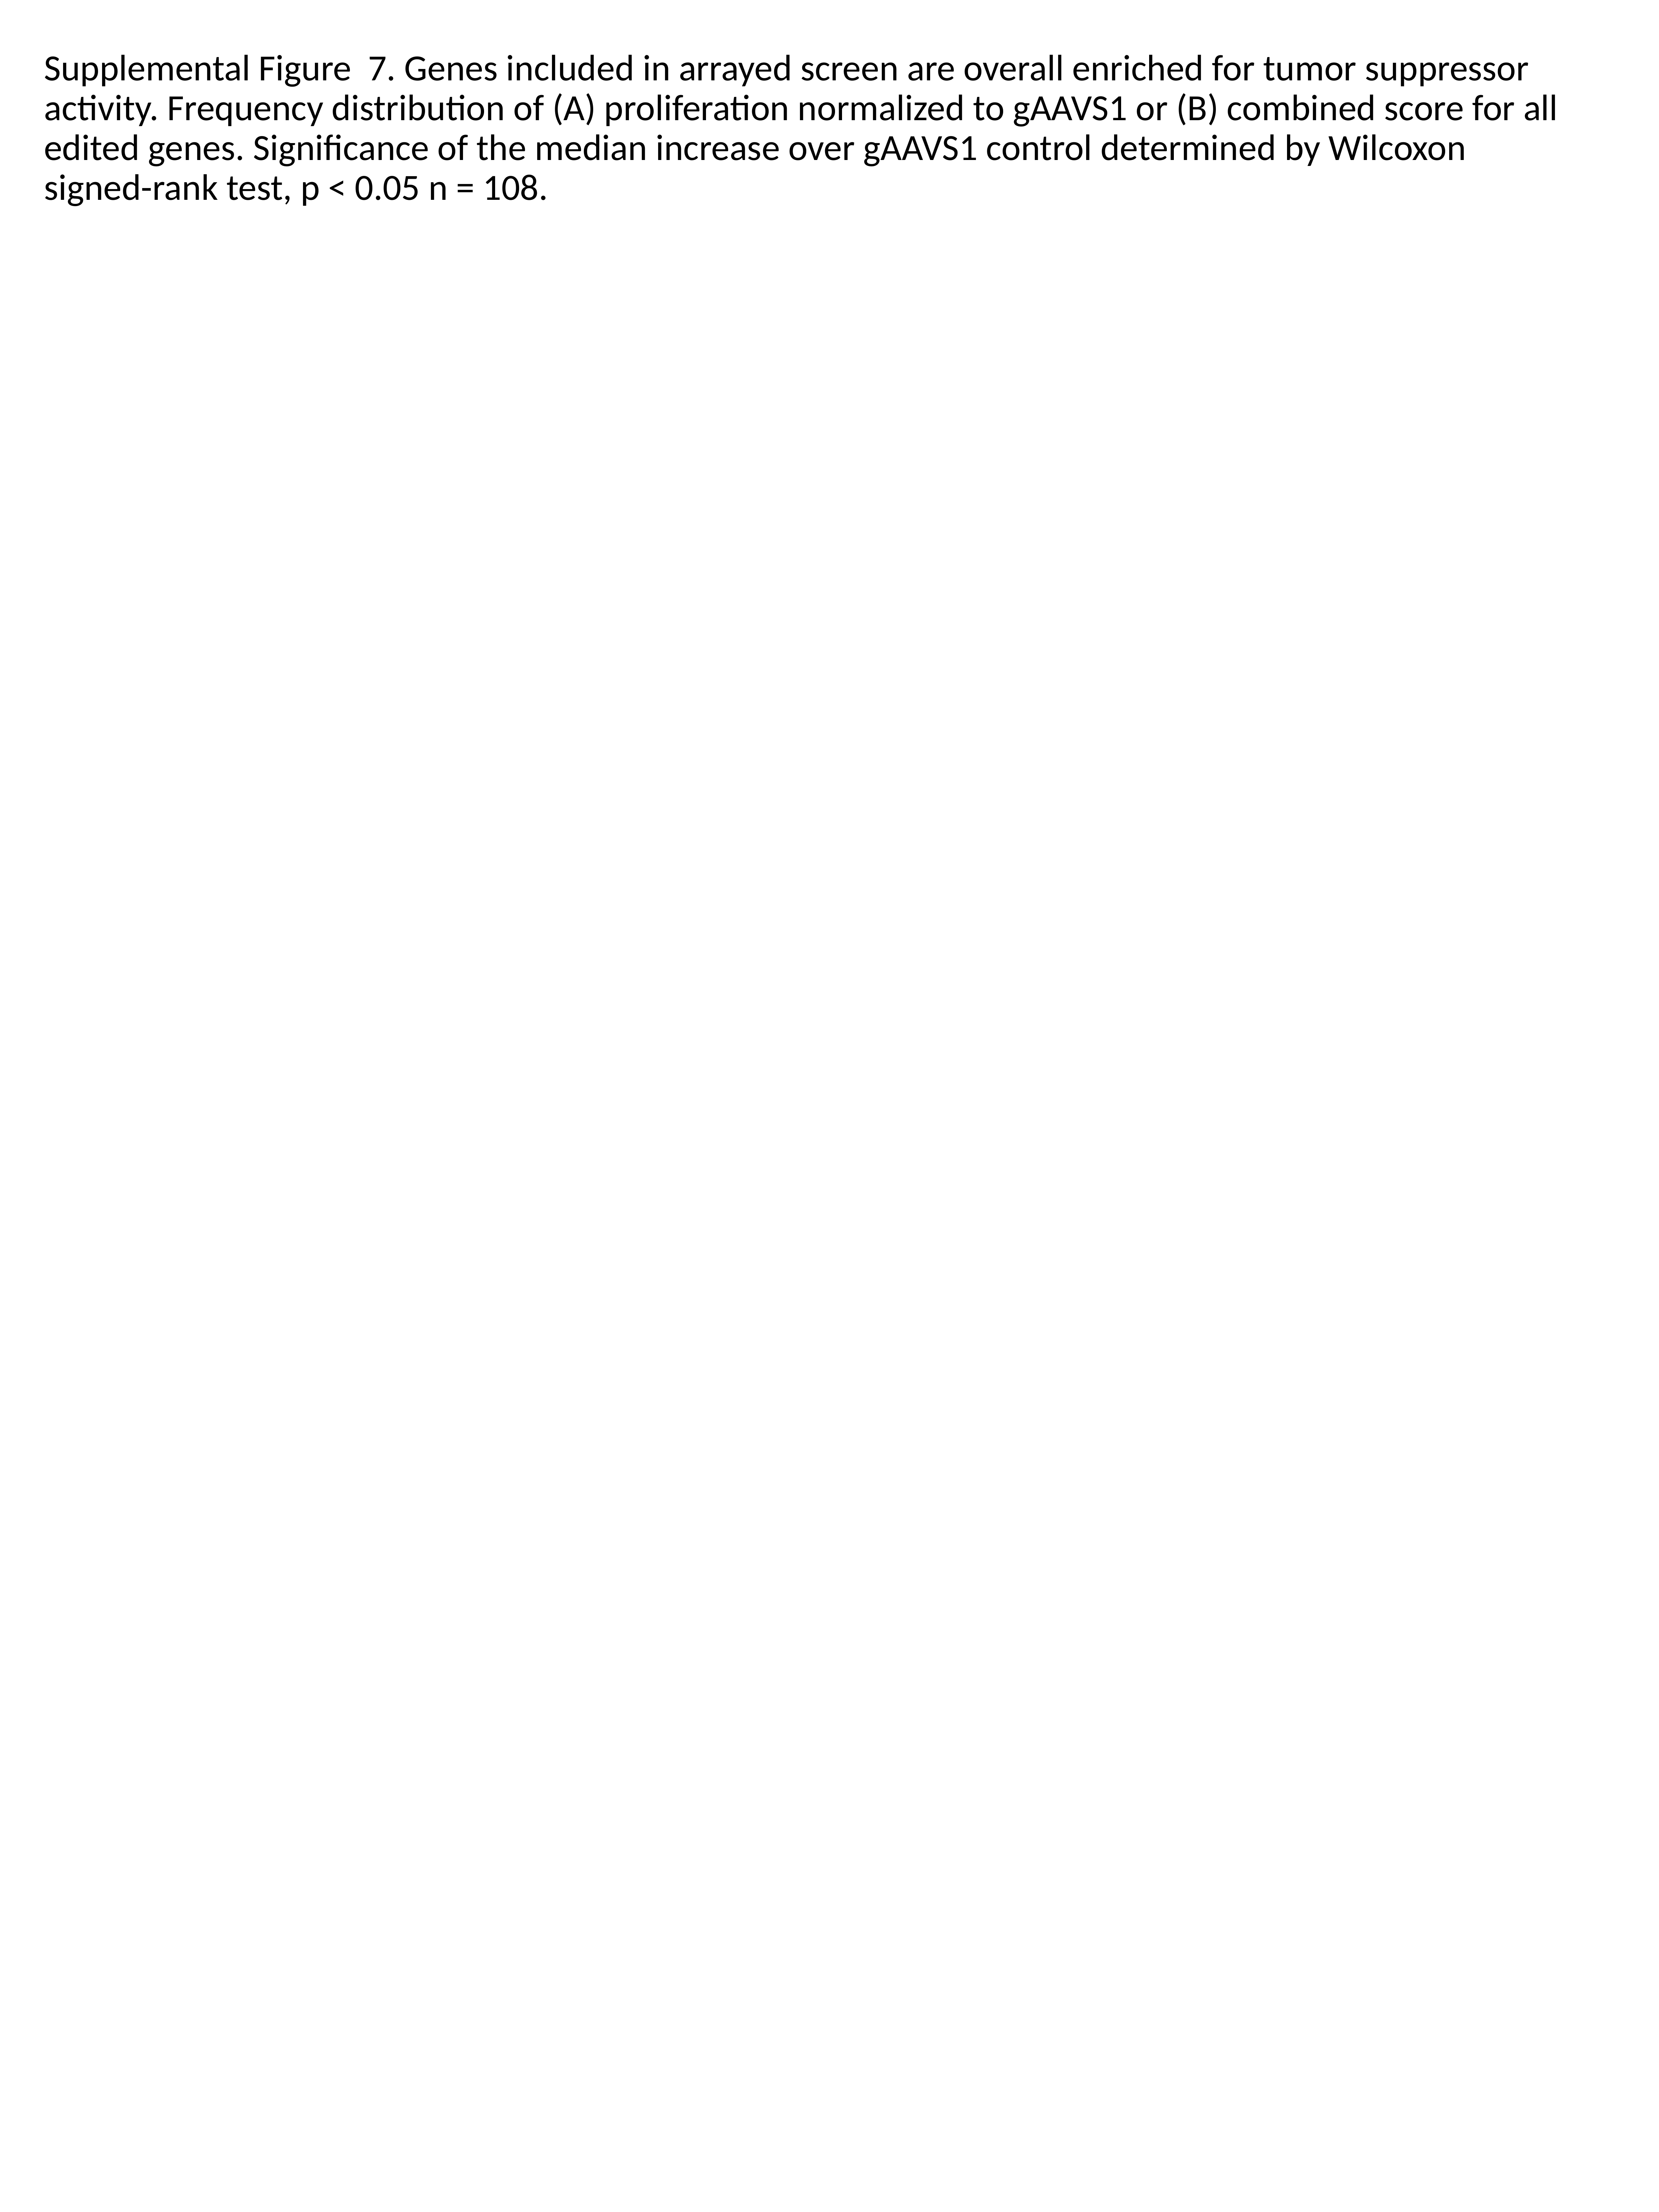

# Supplemental Figure  7. Genes included in arrayed screen are overall enriched for tumor suppressor activity. Frequency distribution of (A) proliferation normalized to gAAVS1 or (B) combined score for all edited genes. Significance of the median increase over gAAVS1 control determined by Wilcoxon signed-rank test, p < 0.05 n = 108.